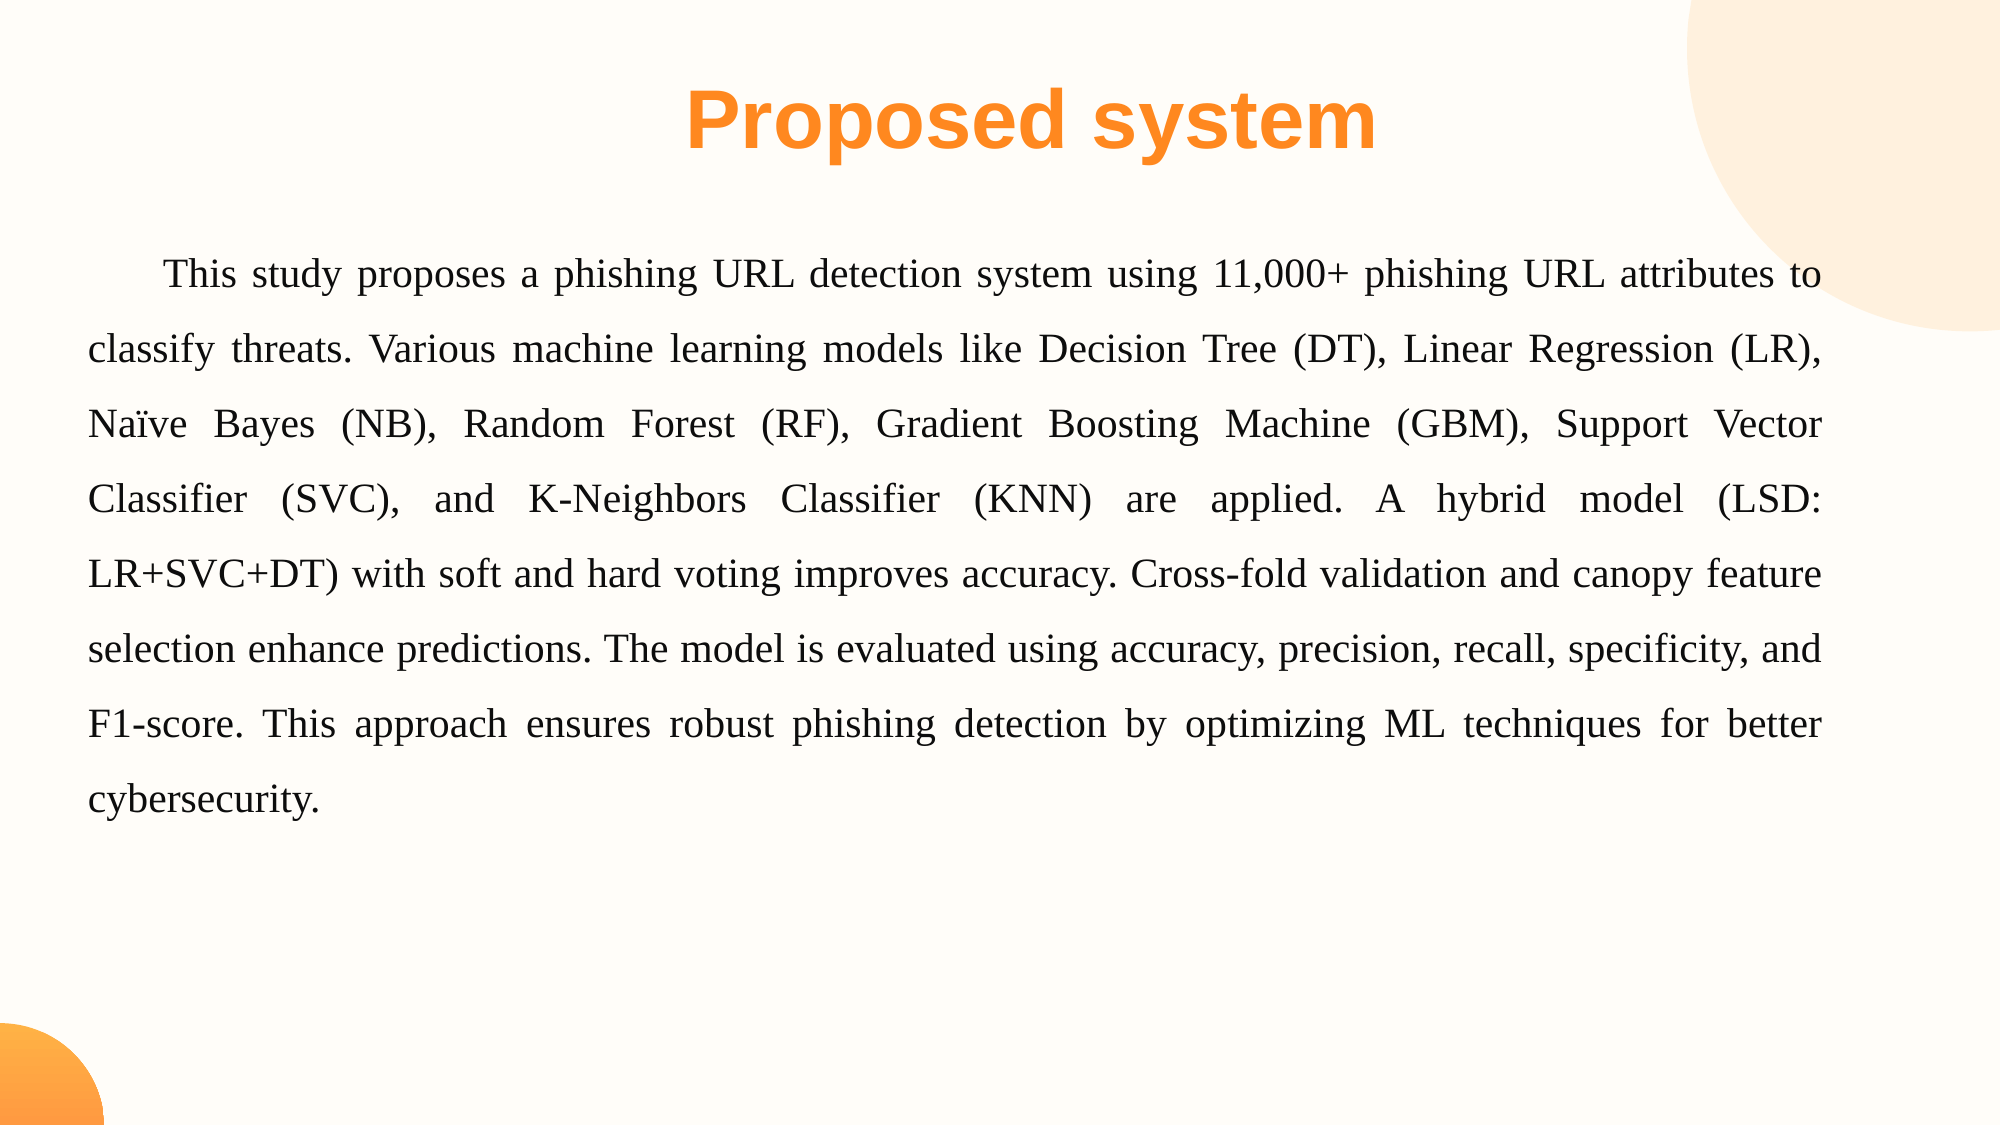

Proposed system
This study proposes a phishing URL detection system using 11,000+ phishing URL attributes to classify threats. Various machine learning models like Decision Tree (DT), Linear Regression (LR), Naïve Bayes (NB), Random Forest (RF), Gradient Boosting Machine (GBM), Support Vector Classifier (SVC), and K-Neighbors Classifier (KNN) are applied. A hybrid model (LSD: LR+SVC+DT) with soft and hard voting improves accuracy. Cross-fold validation and canopy feature selection enhance predictions. The model is evaluated using accuracy, precision, recall, specificity, and F1-score. This approach ensures robust phishing detection by optimizing ML techniques for better cybersecurity.